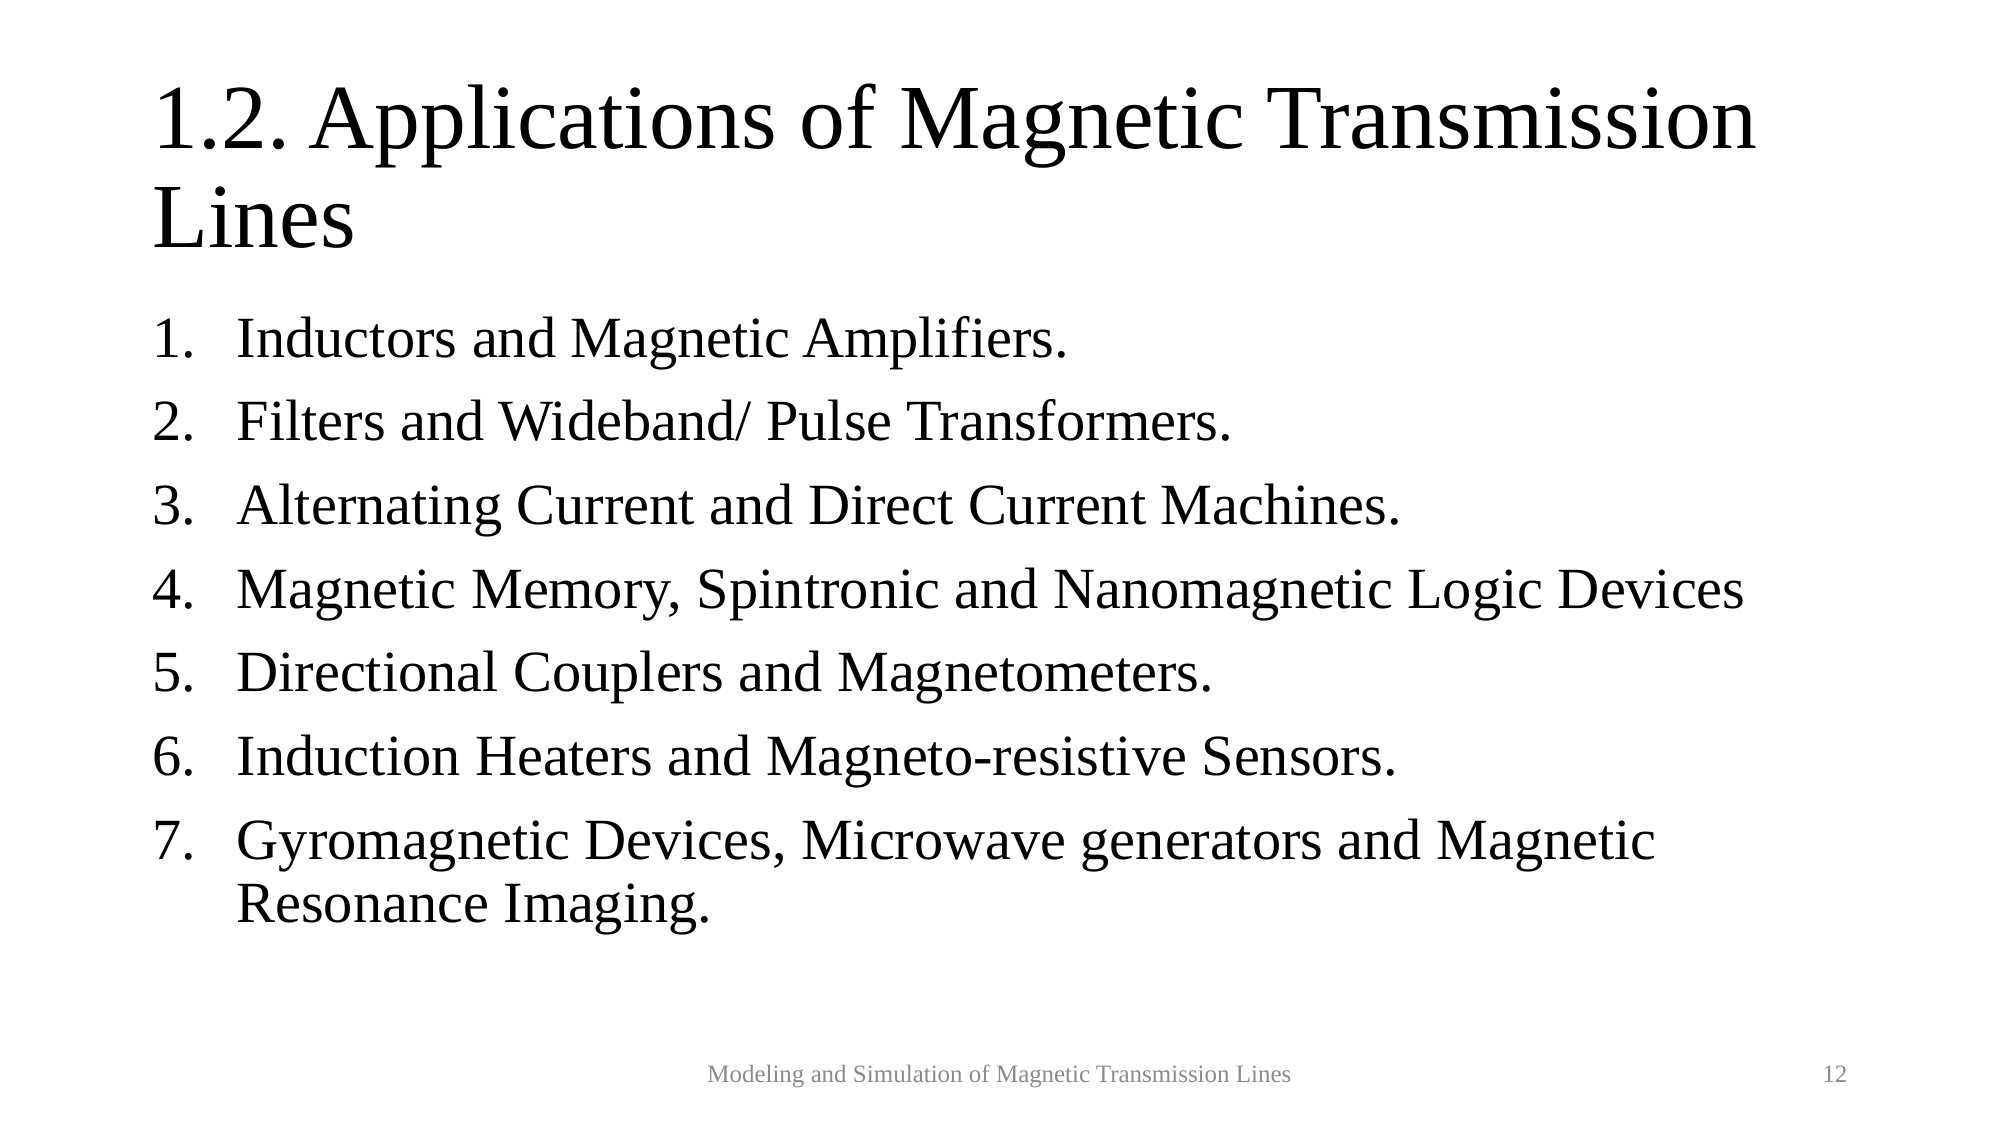

# 1.2. Applications of Magnetic Transmission Lines
Inductors and Magnetic Amplifiers.
Filters and Wideband/ Pulse Transformers.
Alternating Current and Direct Current Machines.
Magnetic Memory, Spintronic and Nanomagnetic Logic Devices
Directional Couplers and Magnetometers.
Induction Heaters and Magneto-resistive Sensors.
Gyromagnetic Devices, Microwave generators and Magnetic Resonance Imaging.
Modeling and Simulation of Magnetic Transmission Lines
12